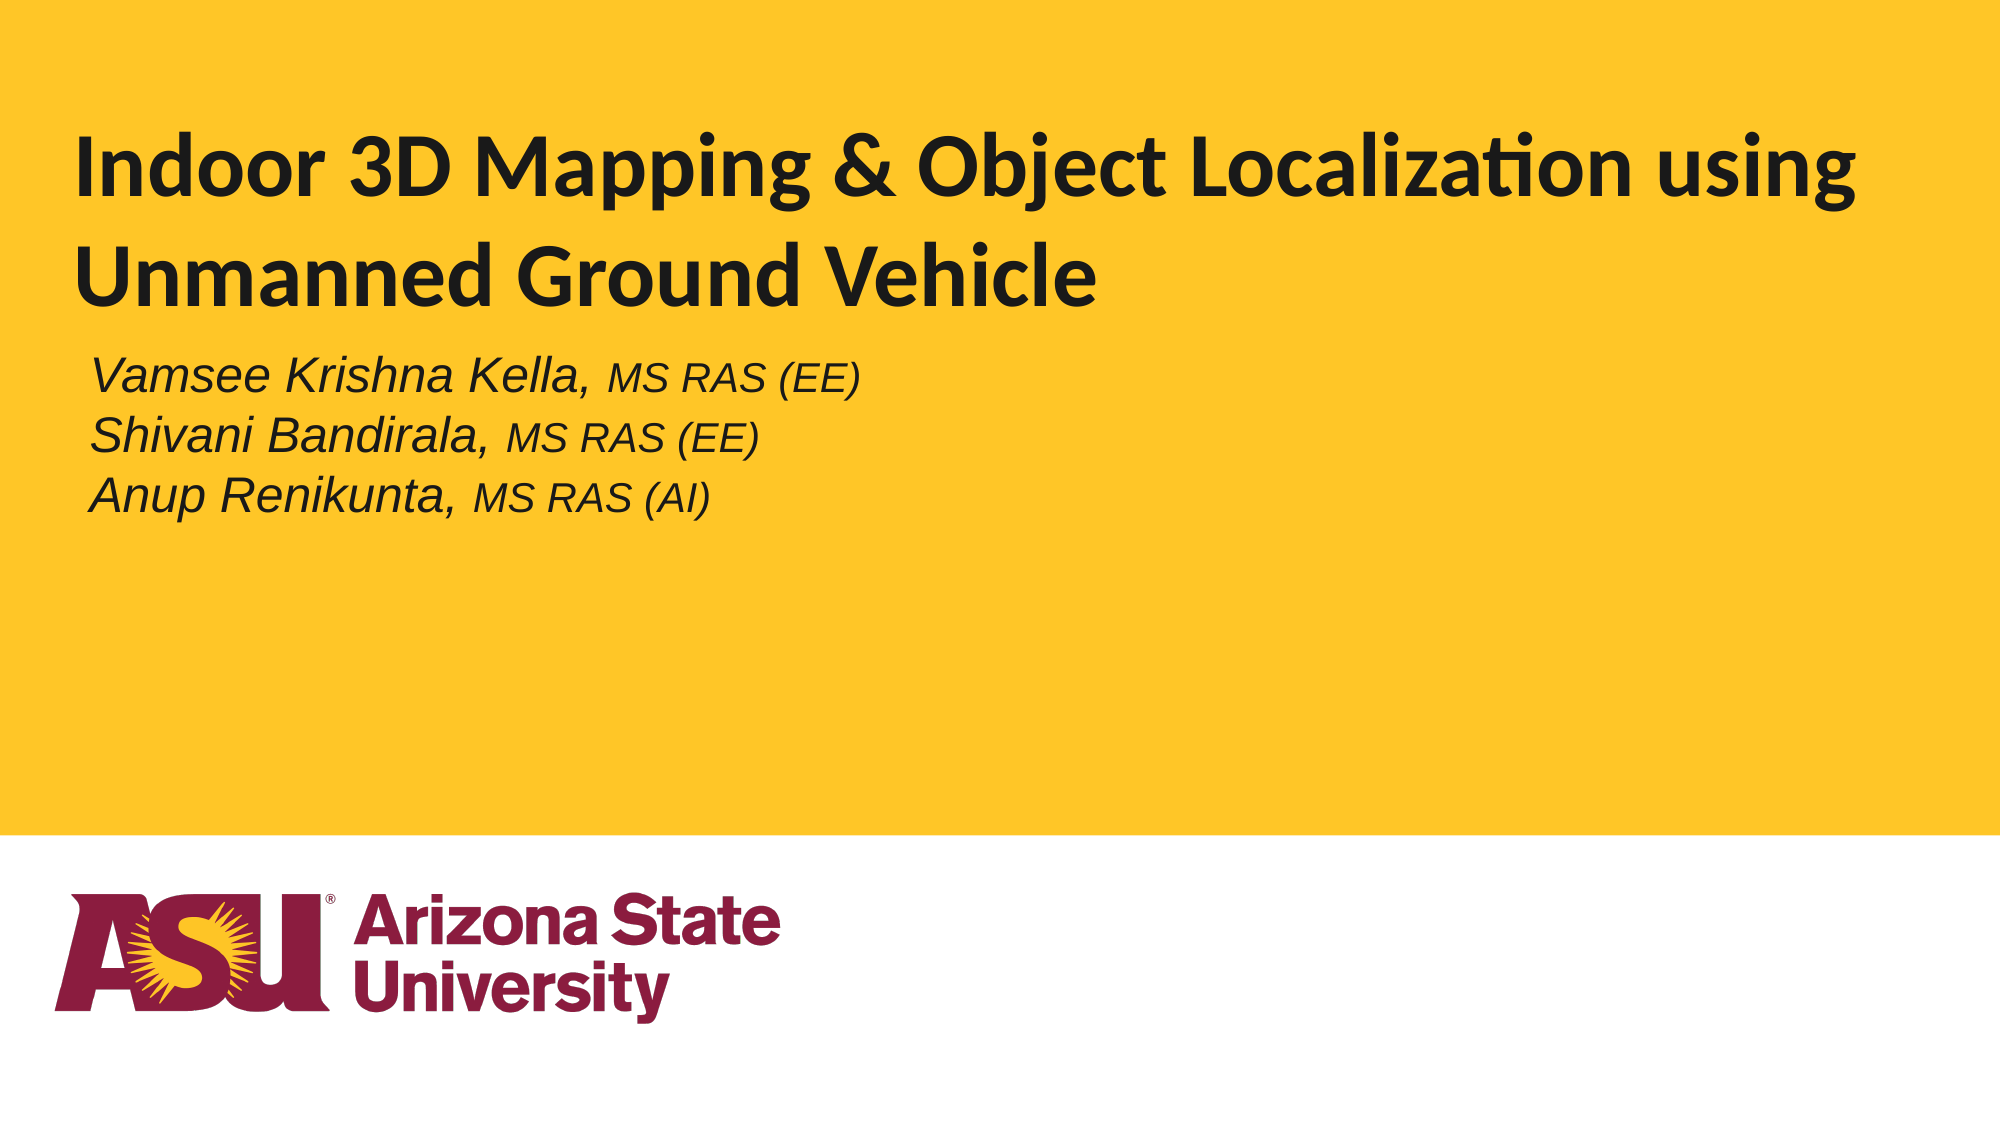

Indoor 3D Mapping & Object Localization using Unmanned Ground Vehicle
Vamsee Krishna Kella, MS RAS (EE)
Shivani Bandirala, MS RAS (EE)
Anup Renikunta, MS RAS (AI)